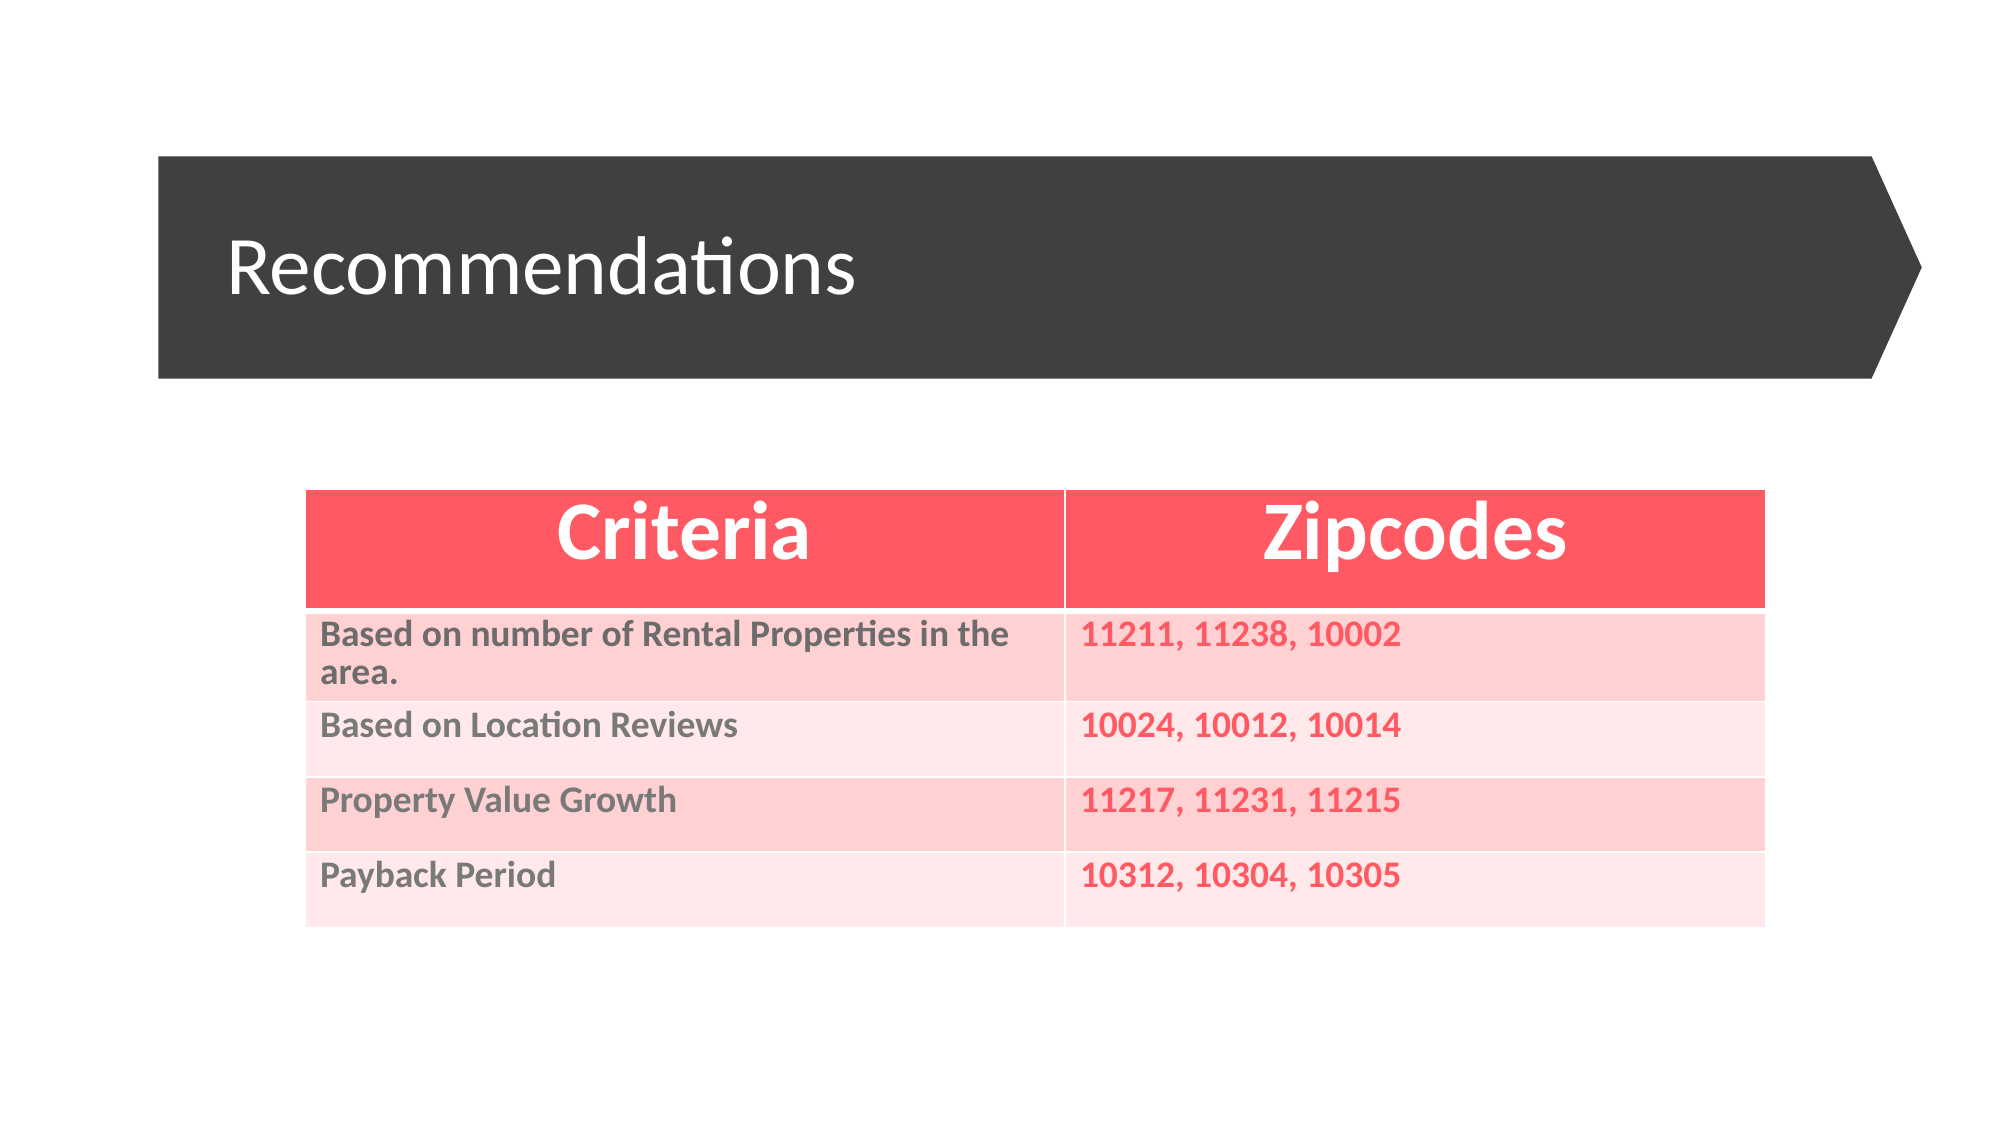

# Recommendations
| Criteria | Zipcodes |
| --- | --- |
| Based on number of Rental Properties in the area. | 11211, 11238, 10002 |
| Based on Location Reviews | 10024, 10012, 10014 |
| Property Value Growth | 11217, 11231, 11215 |
| Payback Period | 10312, 10304, 10305 |